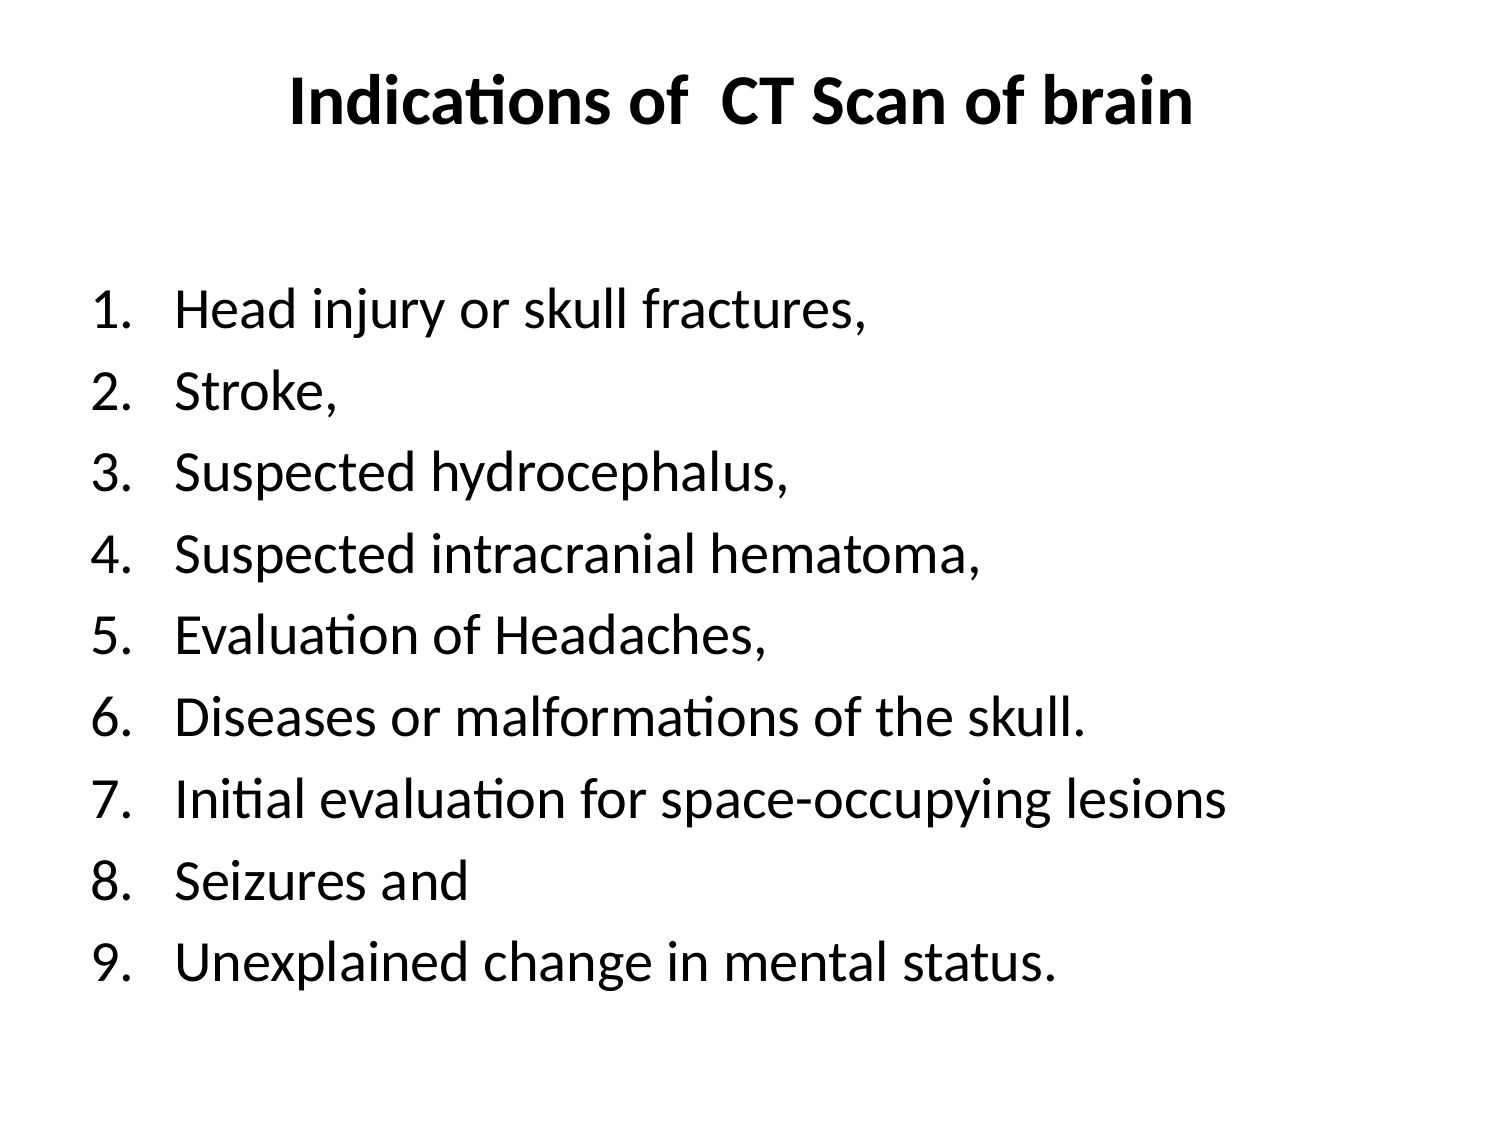

# Indications of  CT Scan of brain
Head injury or skull fractures,
Stroke,
Suspected hydrocephalus,
Suspected intracranial hematoma,
Evaluation of Headaches,
Diseases or malformations of the skull.
Initial evaluation for space-occupying lesions
Seizures and
Unexplained change in mental status.